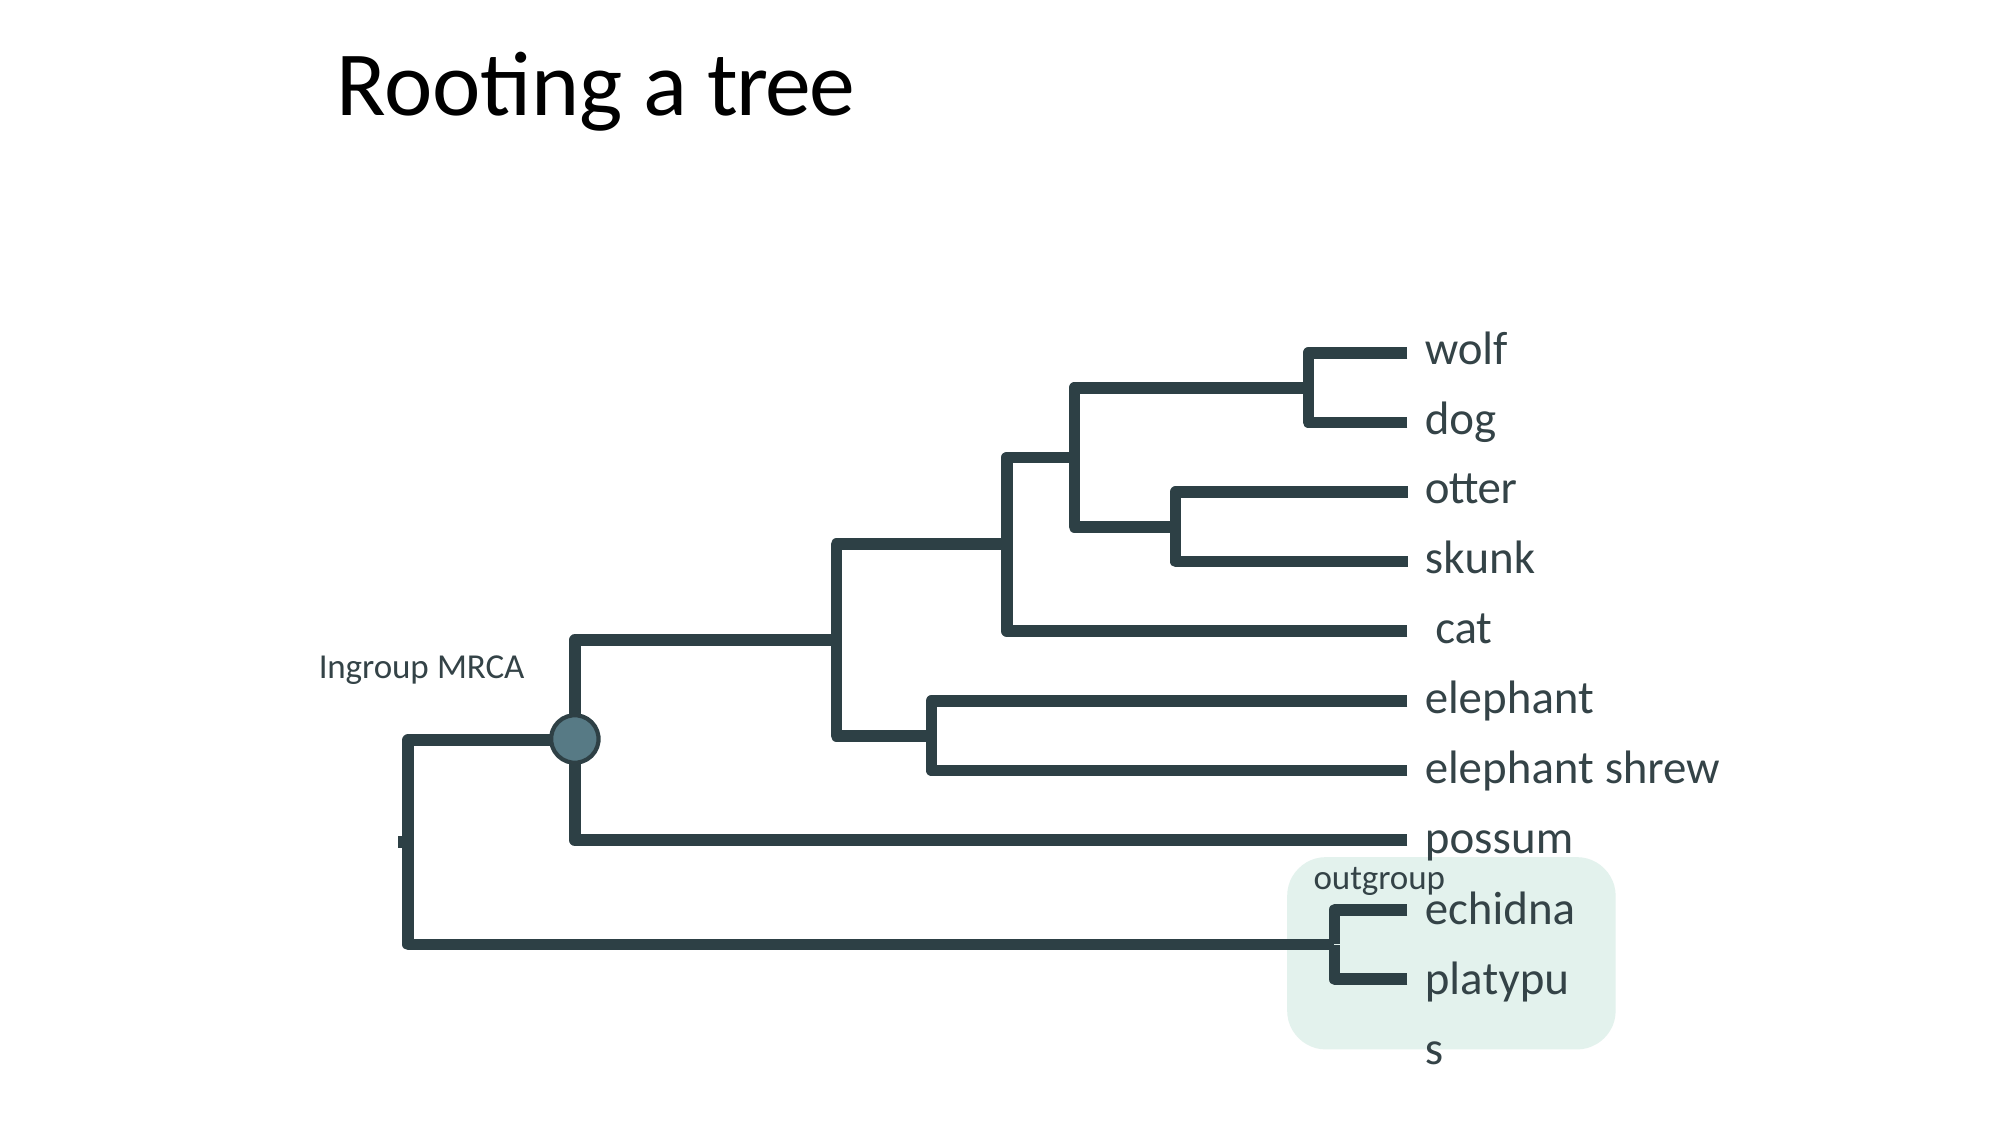

# Rooting a tree
wolf  dog  otter  skunk  cat
elephant  elephant shrew

Ingroup MRCA
possum
outgroup

echidna  platypus